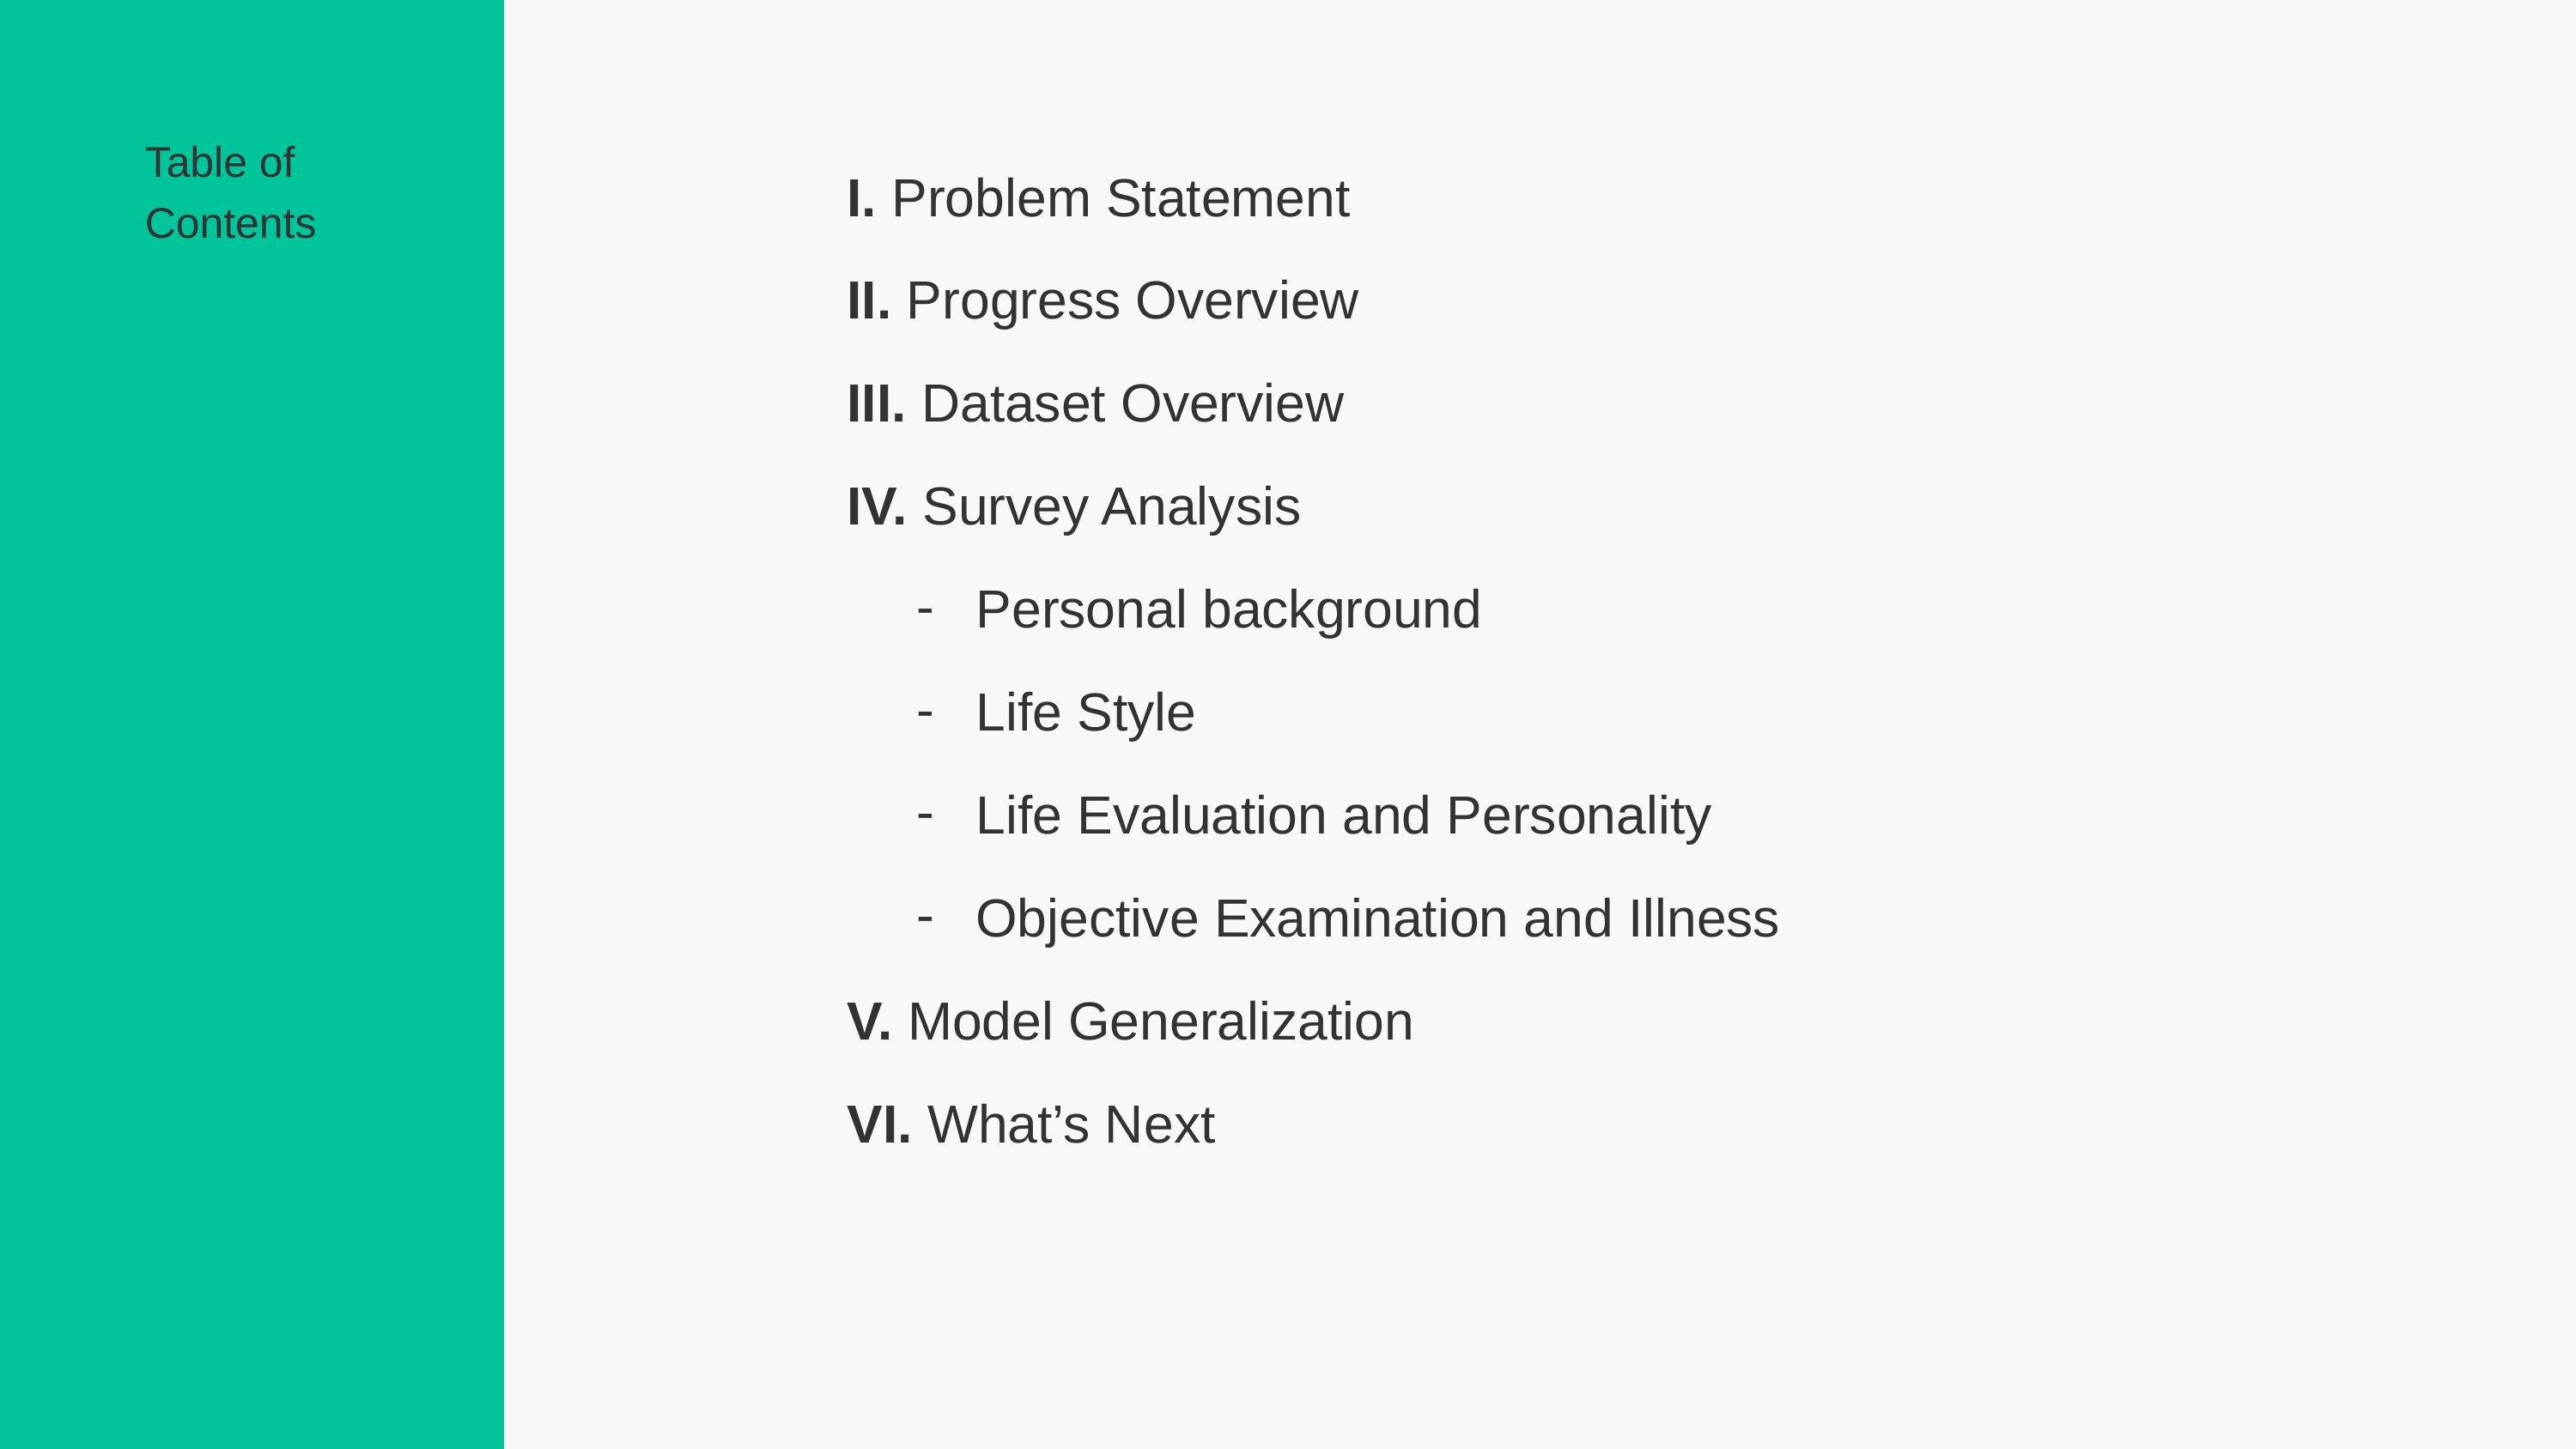

Table of
Contents
I. Problem Statement
II. Progress Overview
III. Dataset Overview
IV. Survey Analysis
Personal background
Life Style
Life Evaluation and Personality
Objective Examination and Illness
V. Model Generalization
VI. What’s Next